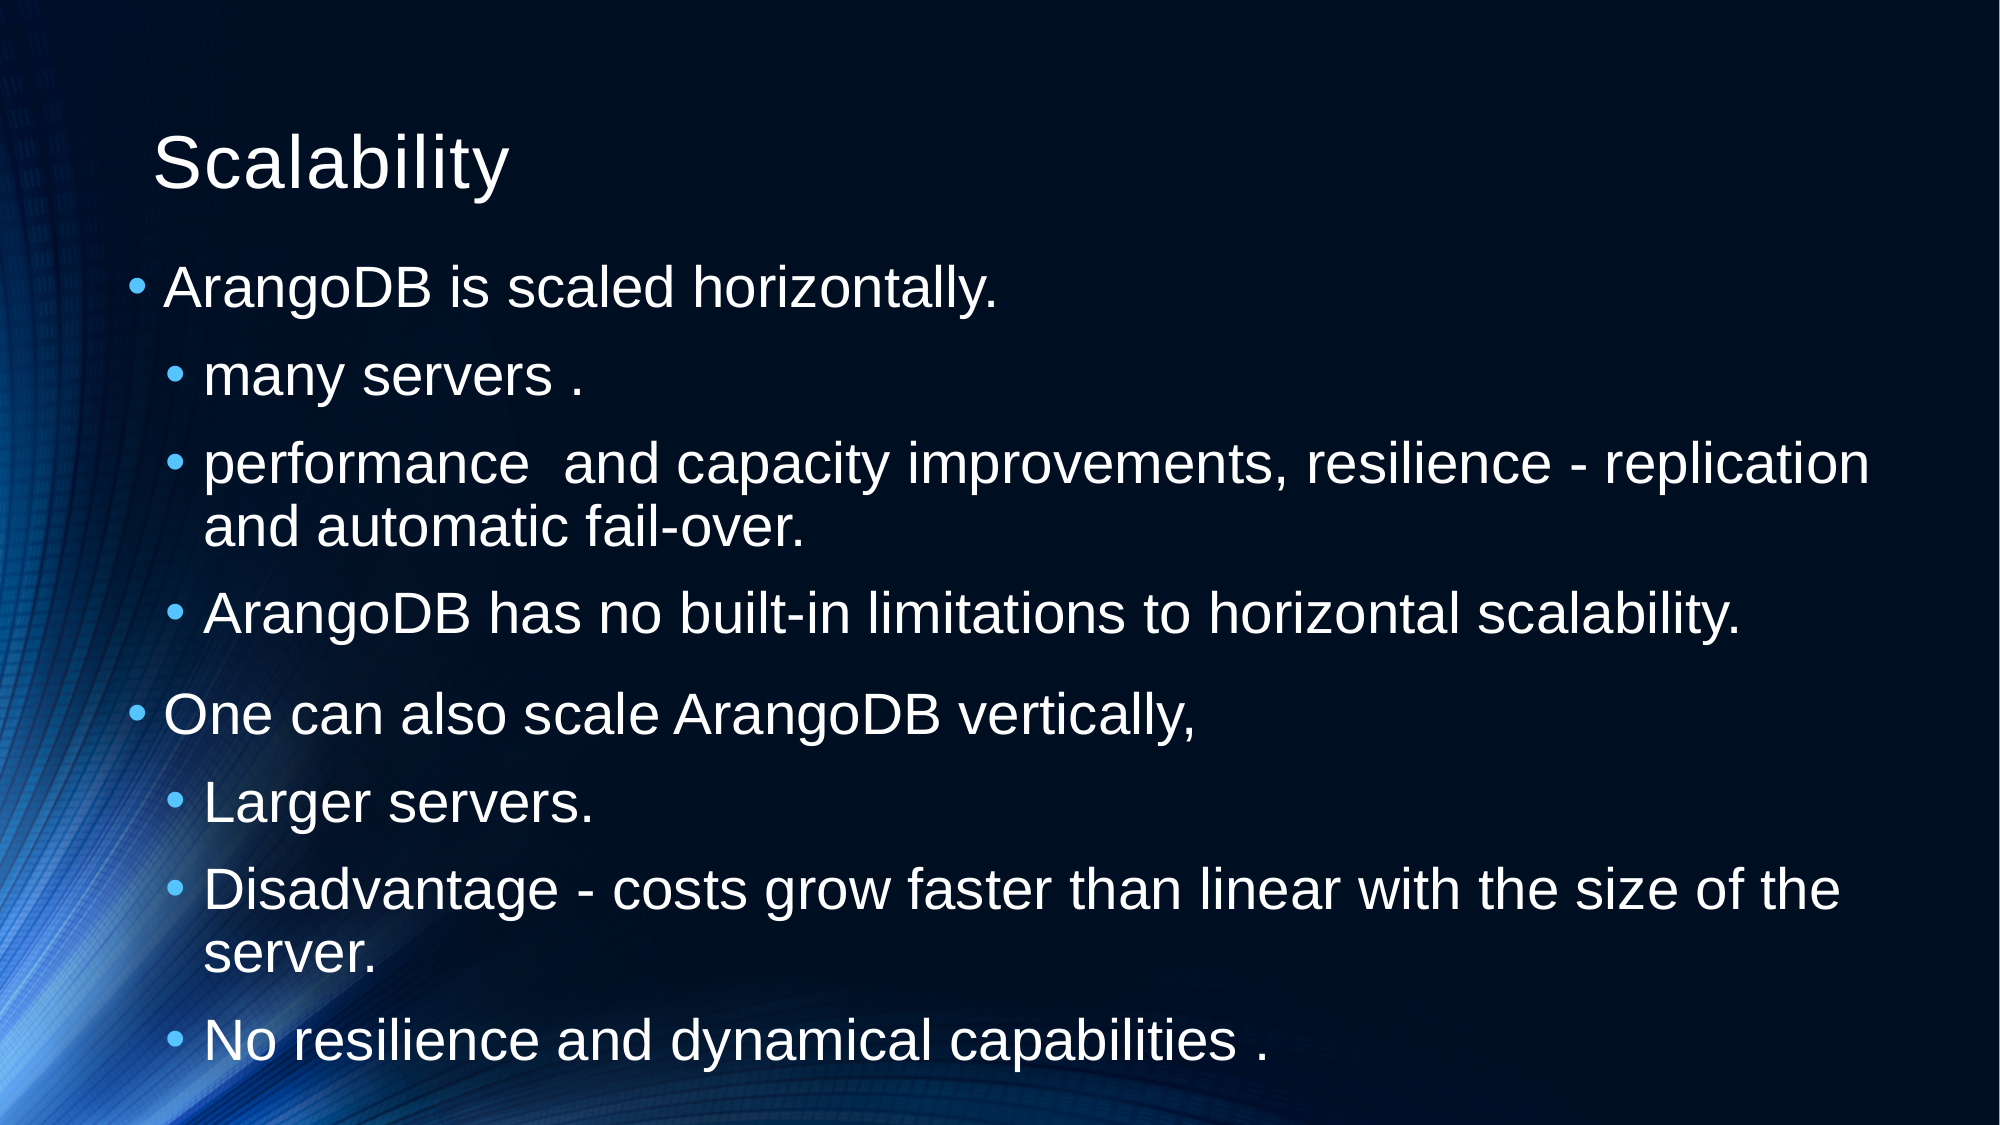

# Scalability
ArangoDB is scaled horizontally.
many servers .
performance  and capacity improvements, resilience - replication and automatic fail-over.
ArangoDB has no built-in limitations to horizontal scalability.
One can also scale ArangoDB vertically,
Larger servers.
Disadvantage - costs grow faster than linear with the size of the server.
No resilience and dynamical capabilities .